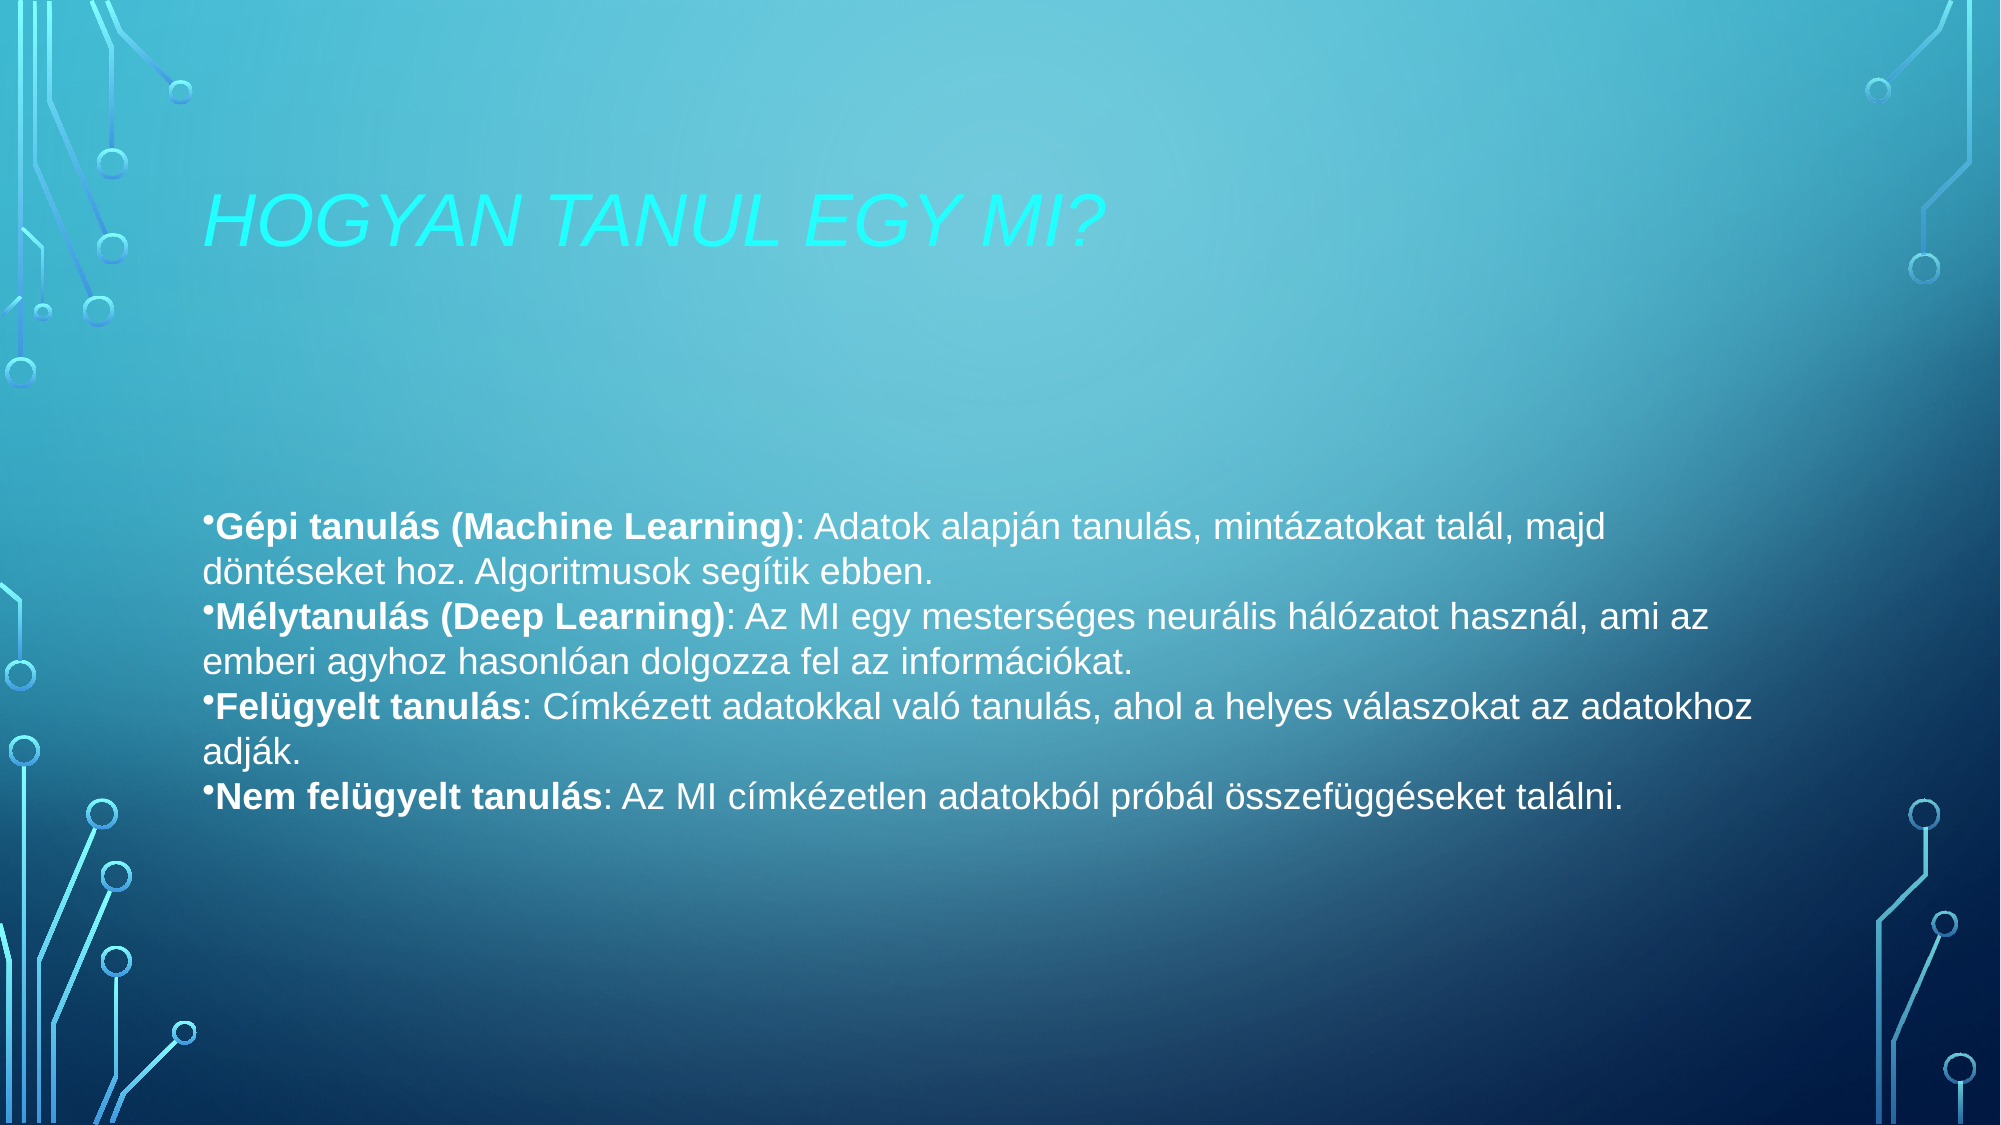

# Hogyan tanul egy MI?
Gépi tanulás (Machine Learning): Adatok alapján tanulás, mintázatokat talál, majd döntéseket hoz. Algoritmusok segítik ebben.
Mélytanulás (Deep Learning): Az MI egy mesterséges neurális hálózatot használ, ami az emberi agyhoz hasonlóan dolgozza fel az információkat.
Felügyelt tanulás: Címkézett adatokkal való tanulás, ahol a helyes válaszokat az adatokhoz adják.
Nem felügyelt tanulás: Az MI címkézetlen adatokból próbál összefüggéseket találni.